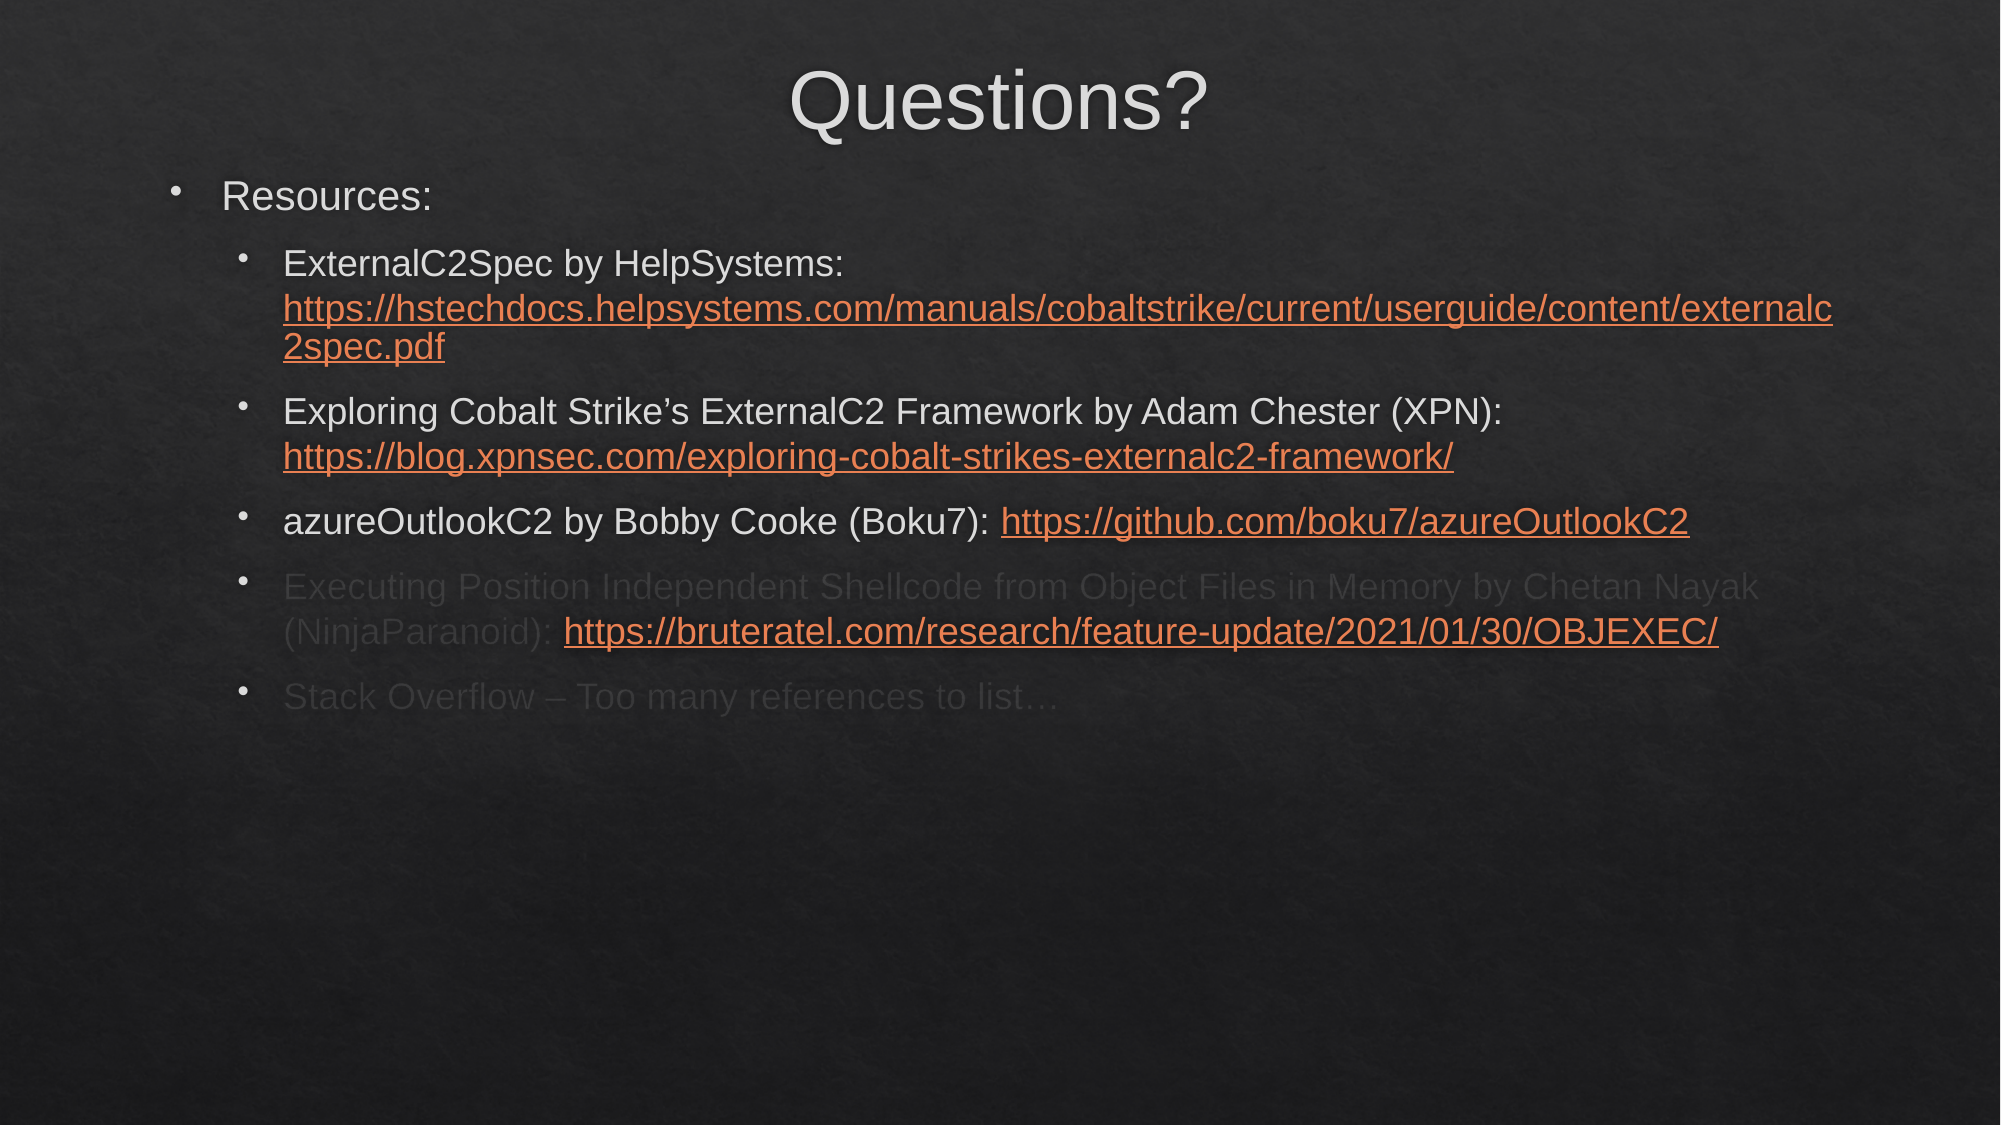

# Questions?
Resources:
ExternalC2Spec by HelpSystems: https://hstechdocs.helpsystems.com/manuals/cobaltstrike/current/userguide/content/externalc2spec.pdf
Exploring Cobalt Strike’s ExternalC2 Framework by Adam Chester (XPN): https://blog.xpnsec.com/exploring-cobalt-strikes-externalc2-framework/
azureOutlookC2 by Bobby Cooke (Boku7): https://github.com/boku7/azureOutlookC2
Executing Position Independent Shellcode from Object Files in Memory by Chetan Nayak (NinjaParanoid): https://bruteratel.com/research/feature-update/2021/01/30/OBJEXEC/
Stack Overflow – Too many references to list…